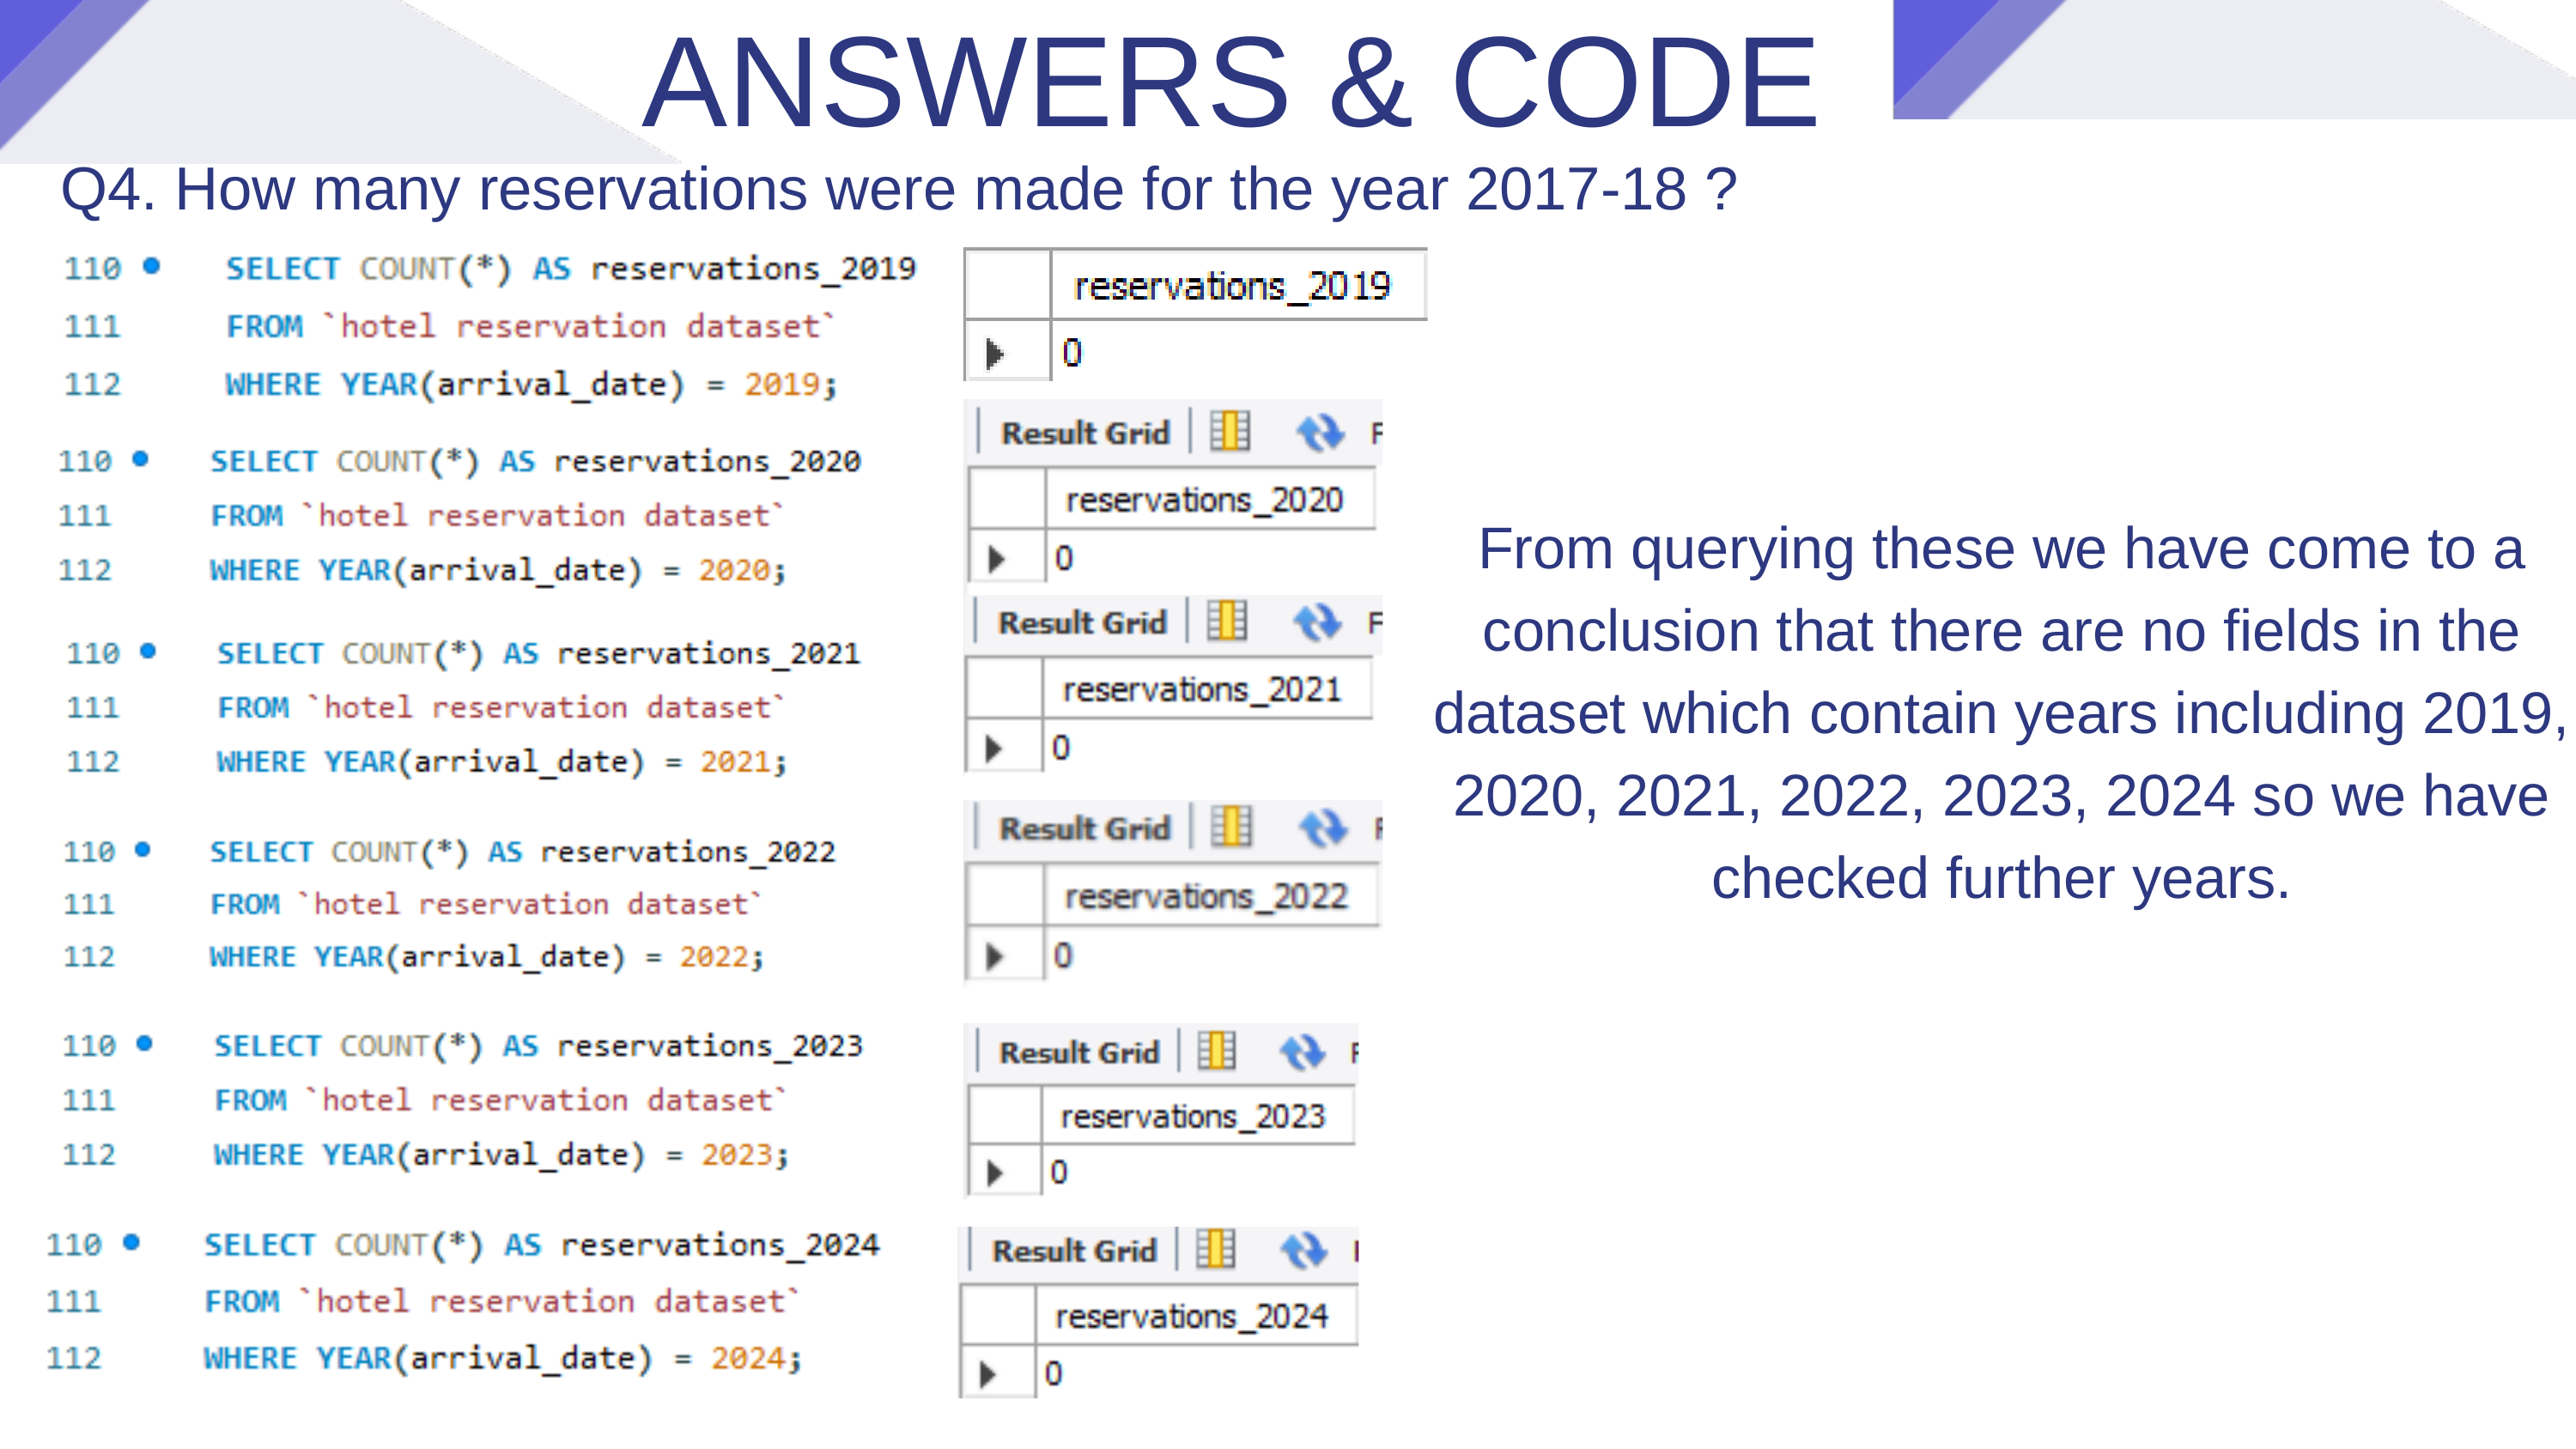

ANSWERS & CODE
Q4. How many reservations were made for the year 2017-18 ?

From querying these we have come to a conclusion that there are no fields in the dataset which contain years including 2019, 2020, 2021, 2022, 2023, 2024 so we have checked further years.